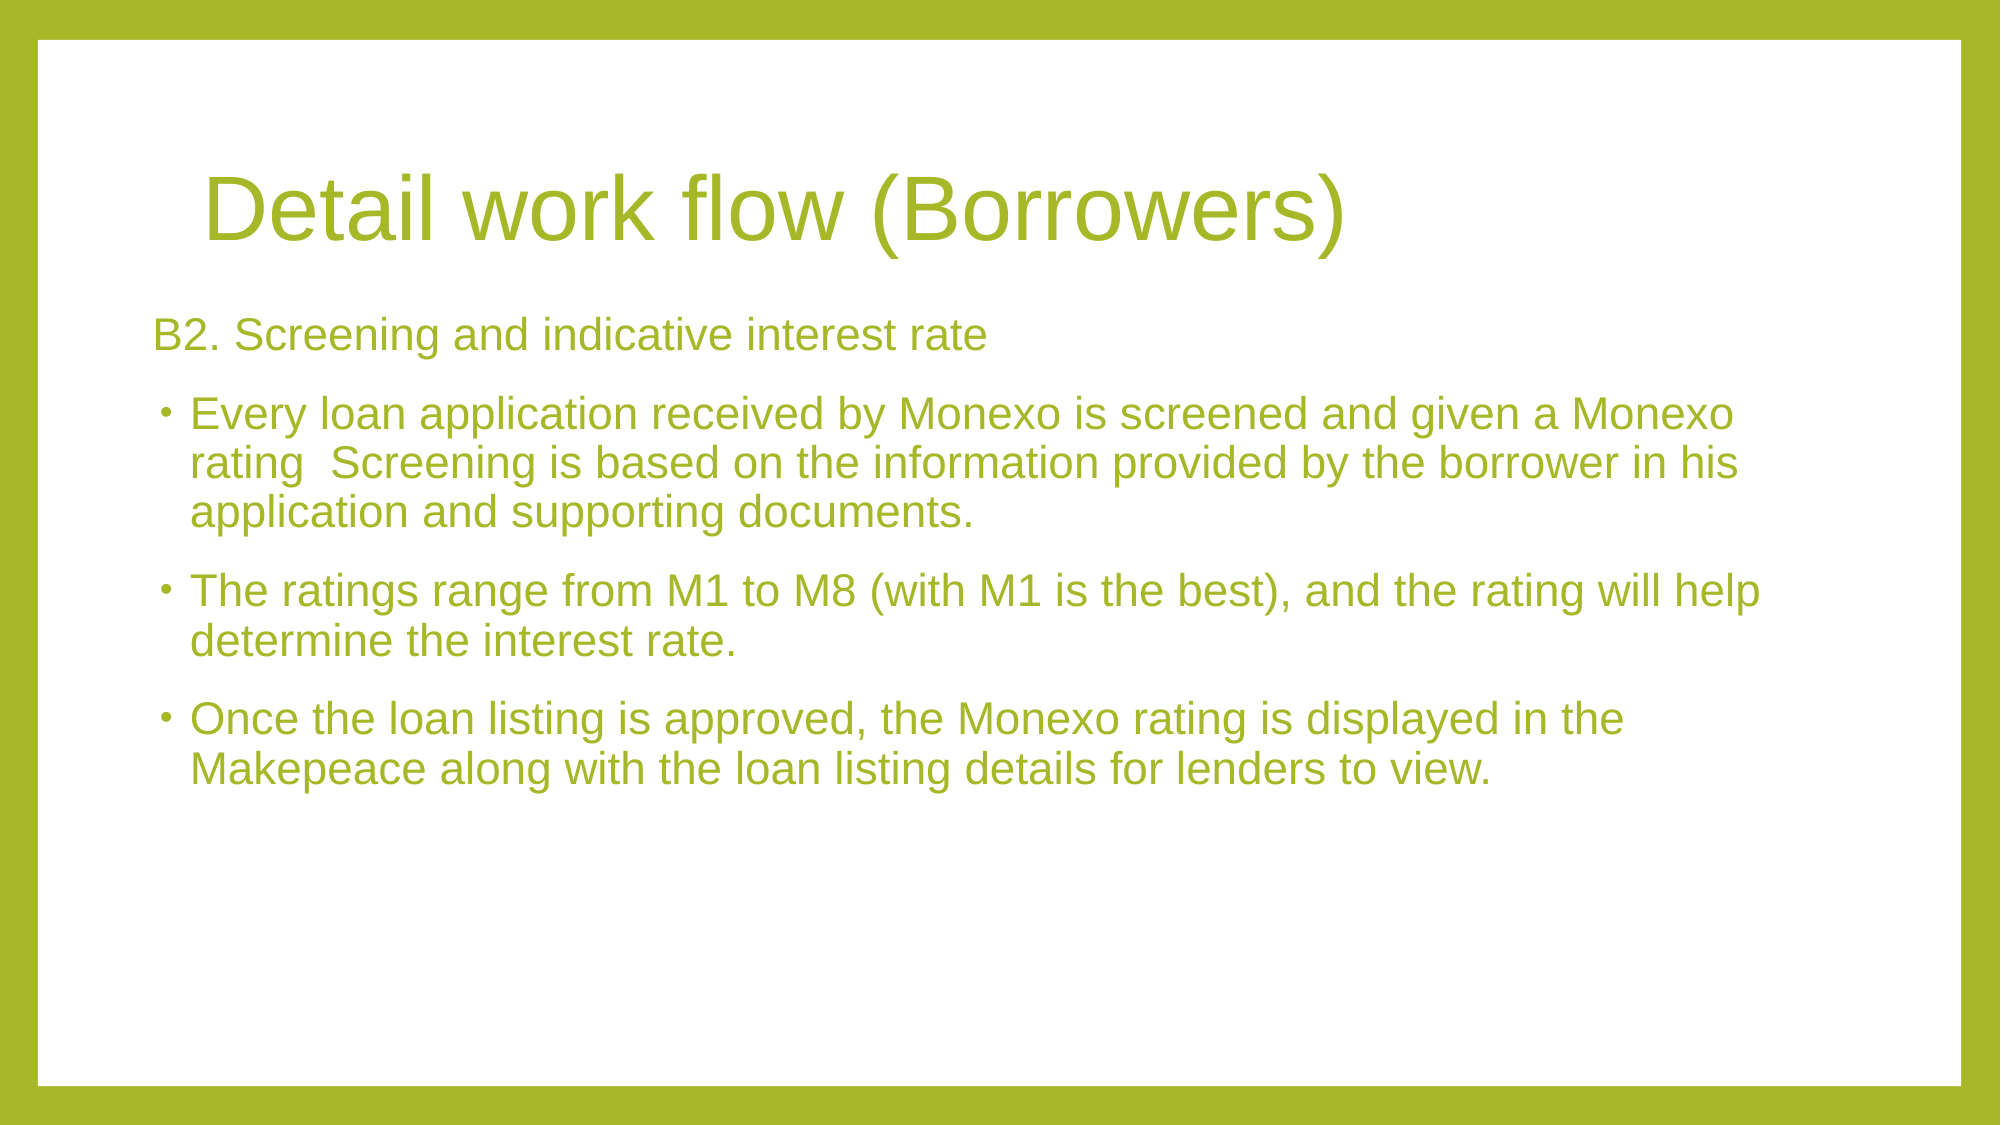

# Detail work flow (Borrowers)
B2. Screening and indicative interest rate
Every loan application received by Monexo is screened and given a Monexo rating  Screening is based on the information provided by the borrower in his application and supporting documents.
The ratings range from M1 to M8 (with M1 is the best), and the rating will help determine the interest rate.
Once the loan listing is approved, the Monexo rating is displayed in the Makepeace along with the loan listing details for lenders to view.